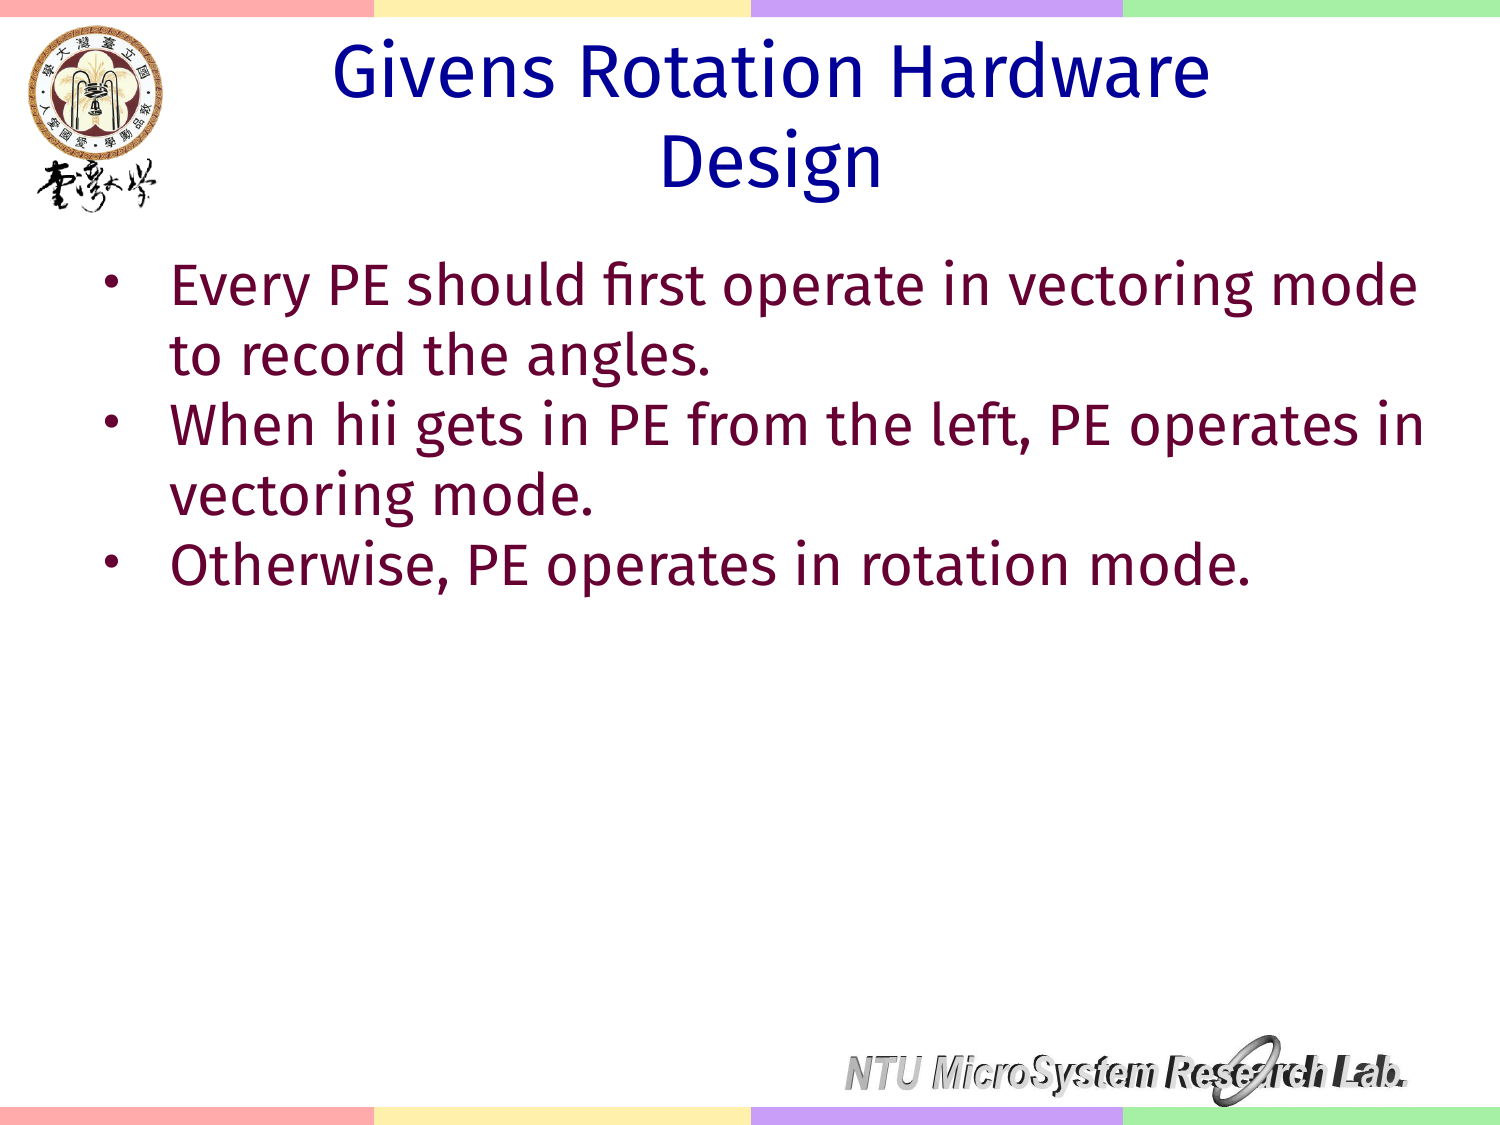

# Givens Rotation Hardware Design
Every PE should first operate in vectoring mode to record the angles.
When hii gets in PE from the left, PE operates in vectoring mode.
Otherwise, PE operates in rotation mode.